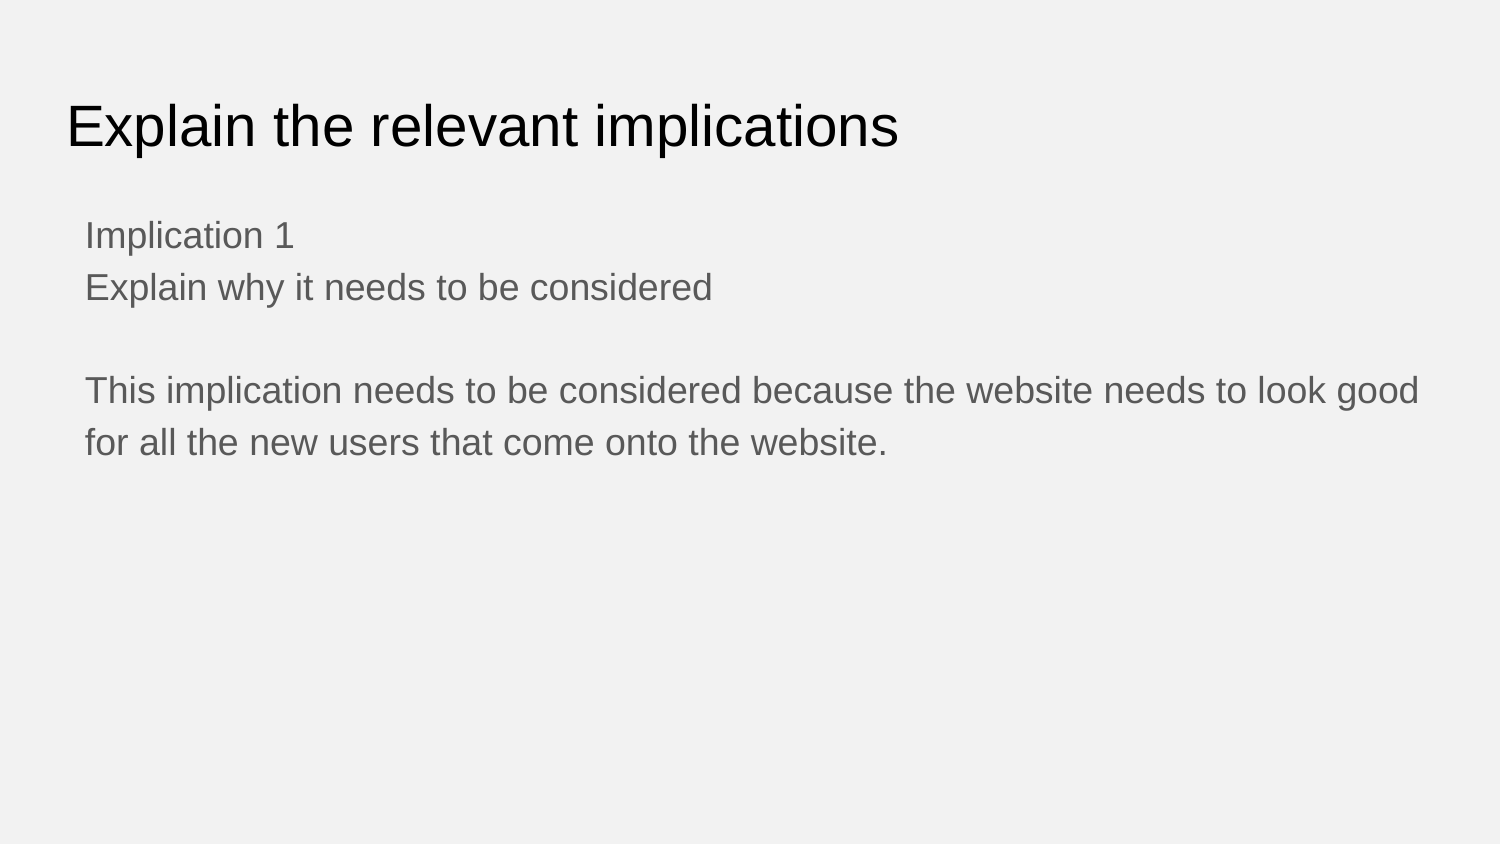

# Explain the relevant implications
Implication 1
Explain why it needs to be considered

This implication needs to be considered because the website needs to look good for all the new users that come onto the website.